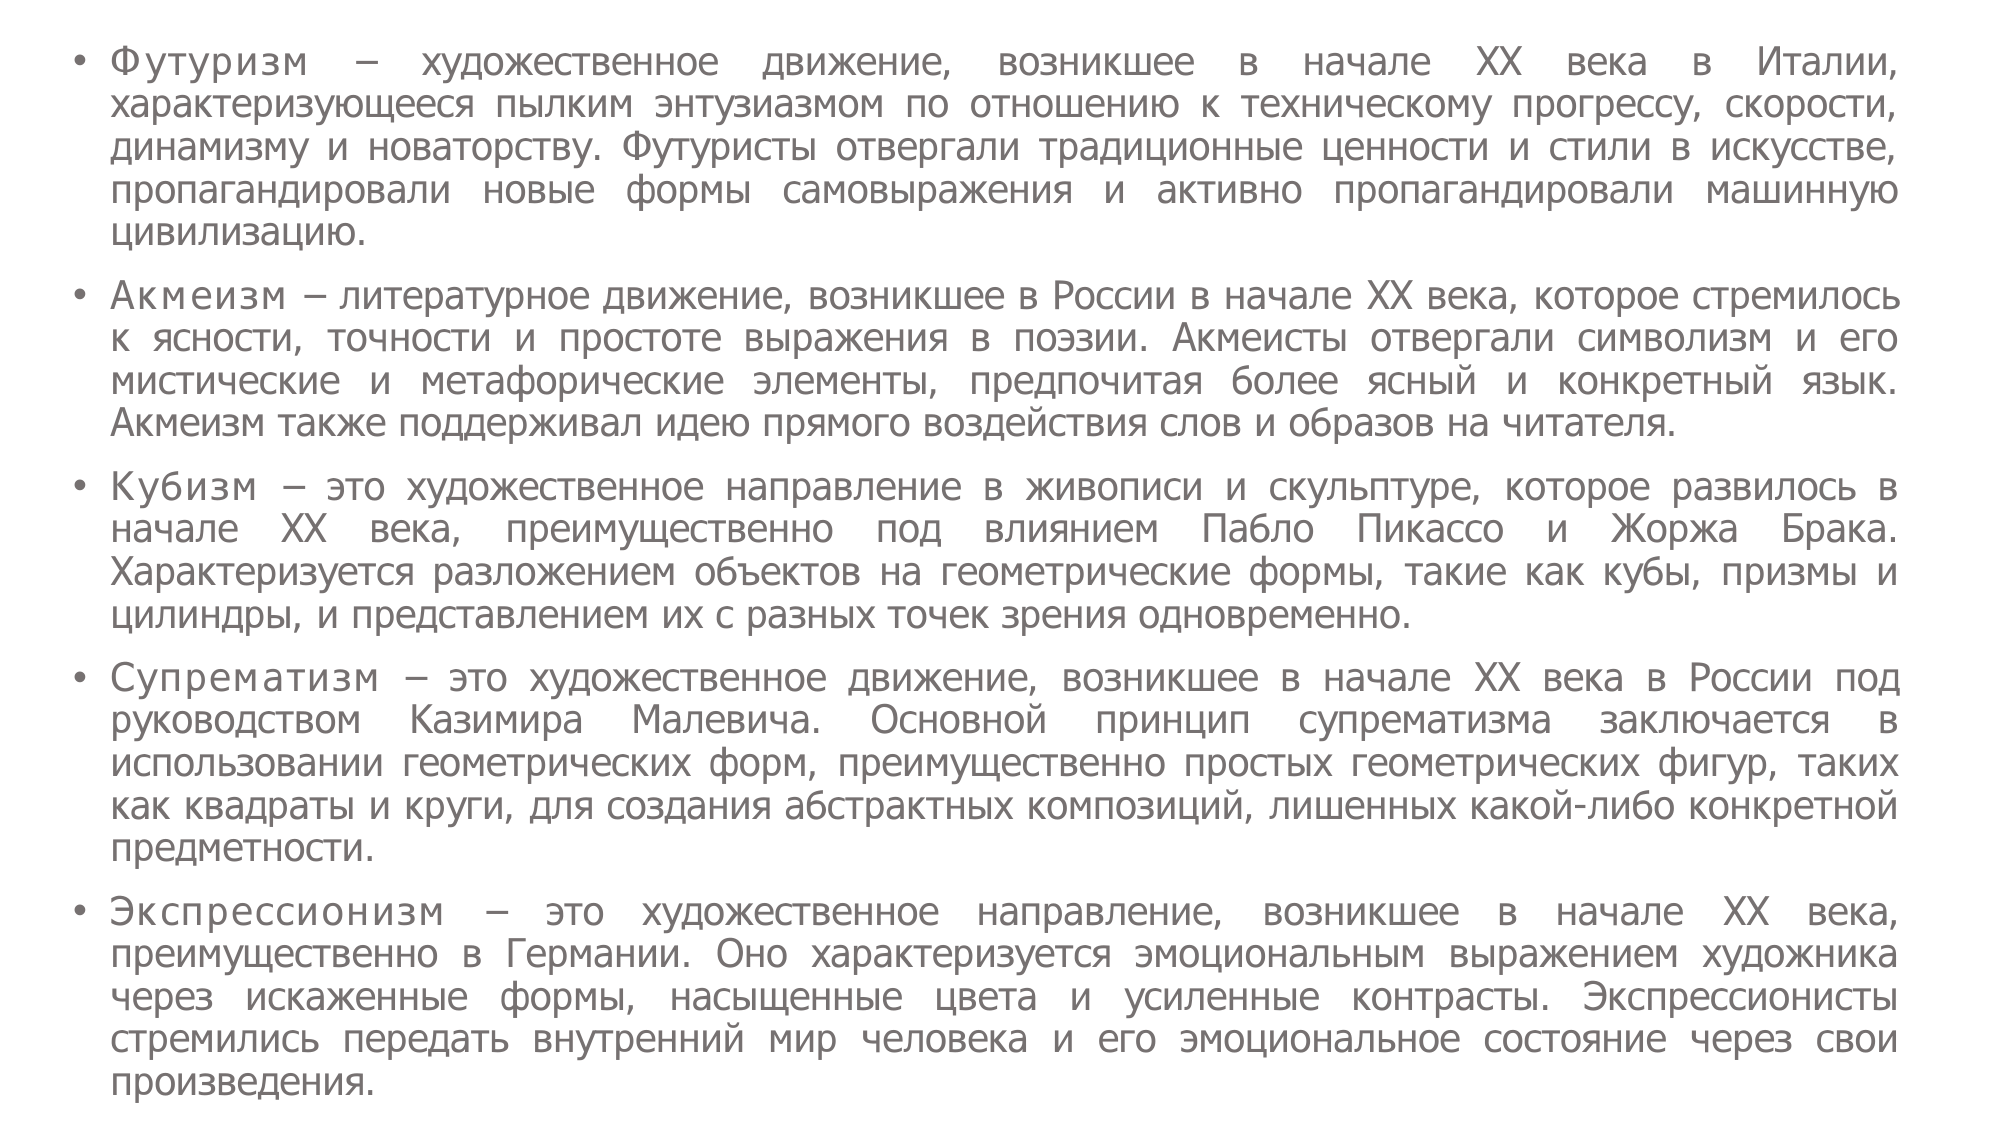

Футуризм – художественное движение, возникшее в начале XX века в Италии, характеризующееся пылким энтузиазмом по отношению к техническому прогрессу, скорости, динамизму и новаторству. Футуристы отвергали традиционные ценности и стили в искусстве, пропагандировали новые формы самовыражения и активно пропагандировали машинную цивилизацию.
Акмеизм – литературное движение, возникшее в России в начале XX века, которое стремилось к ясности, точности и простоте выражения в поэзии. Акмеисты отвергали символизм и его мистические и метафорические элементы, предпочитая более ясный и конкретный язык. Акмеизм также поддерживал идею прямого воздействия слов и образов на читателя.
Кубизм – это художественное направление в живописи и скульптуре, которое развилось в начале XX века, преимущественно под влиянием Пабло Пикассо и Жоржа Брака. Характеризуется разложением объектов на геометрические формы, такие как кубы, призмы и цилиндры, и представлением их с разных точек зрения одновременно.
Супрематизм – это художественное движение, возникшее в начале XX века в России под руководством Казимира Малевича. Основной принцип супрематизма заключается в использовании геометрических форм, преимущественно простых геометрических фигур, таких как квадраты и круги, для создания абстрактных композиций, лишенных какой-либо конкретной предметности.
Экспрессионизм – это художественное направление, возникшее в начале XX века, преимущественно в Германии. Оно характеризуется эмоциональным выражением художника через искаженные формы, насыщенные цвета и усиленные контрасты. Экспрессионисты стремились передать внутренний мир человека и его эмоциональное состояние через свои произведения.